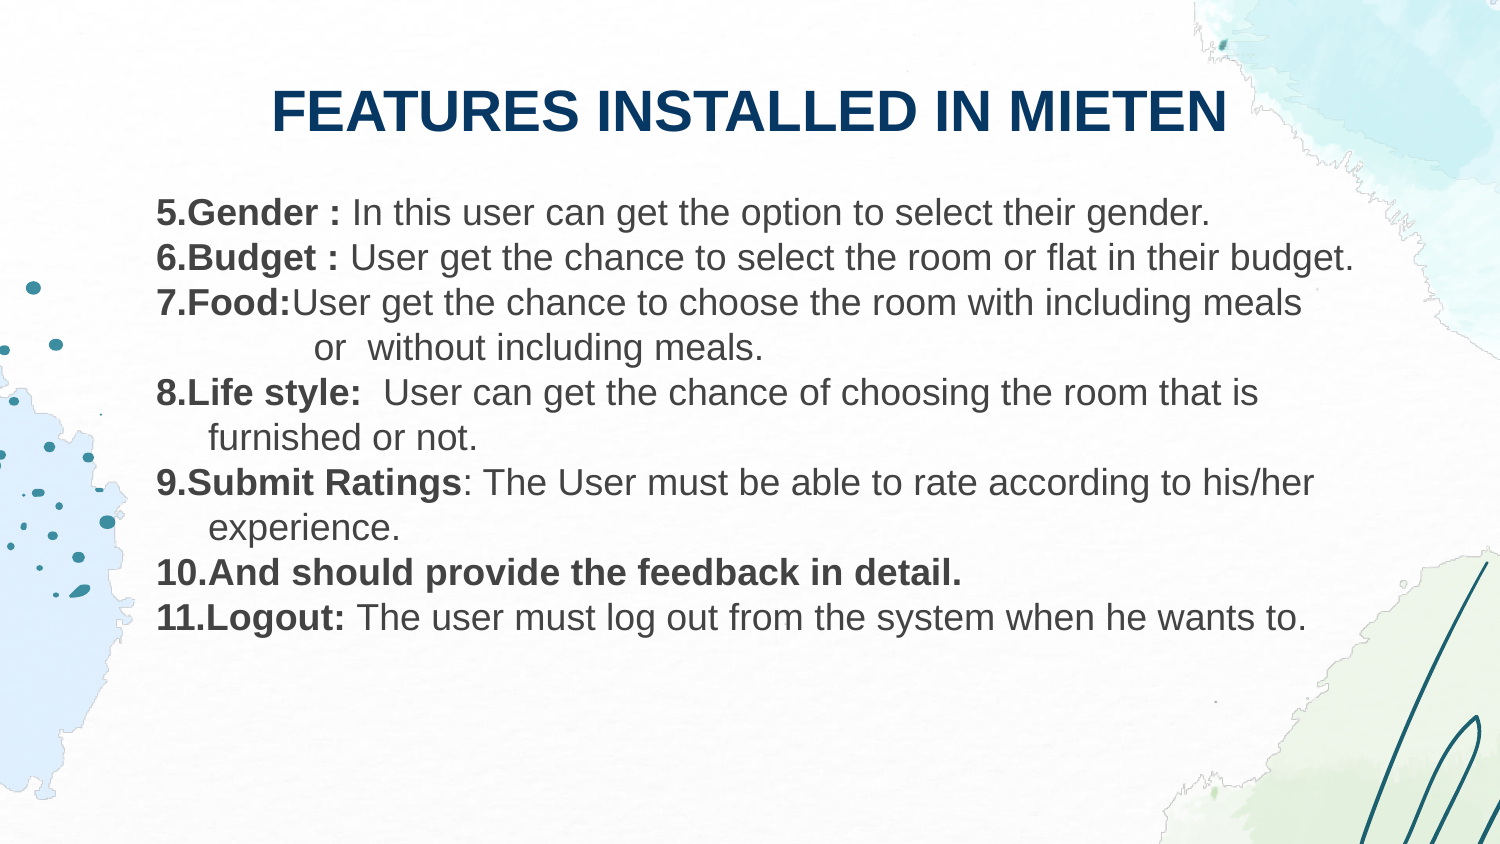

# FEATURES INSTALLED IN MIETEN
5.Gender : In this user can get the option to select their gender.​
6.Budget : User get the chance to select the room or flat in their budget.​​
7.Food:User get the chance to choose the room with including meals ​
               or  without including meals.​
8.Life style:  User can get the chance of choosing the room that is furnished or not.
9.Submit Ratings: The User must be able to rate according to his/her experience.
10.And should provide the feedback in detail.
11.Logout: The user must log out from the system when he wants to. ​
​ ​